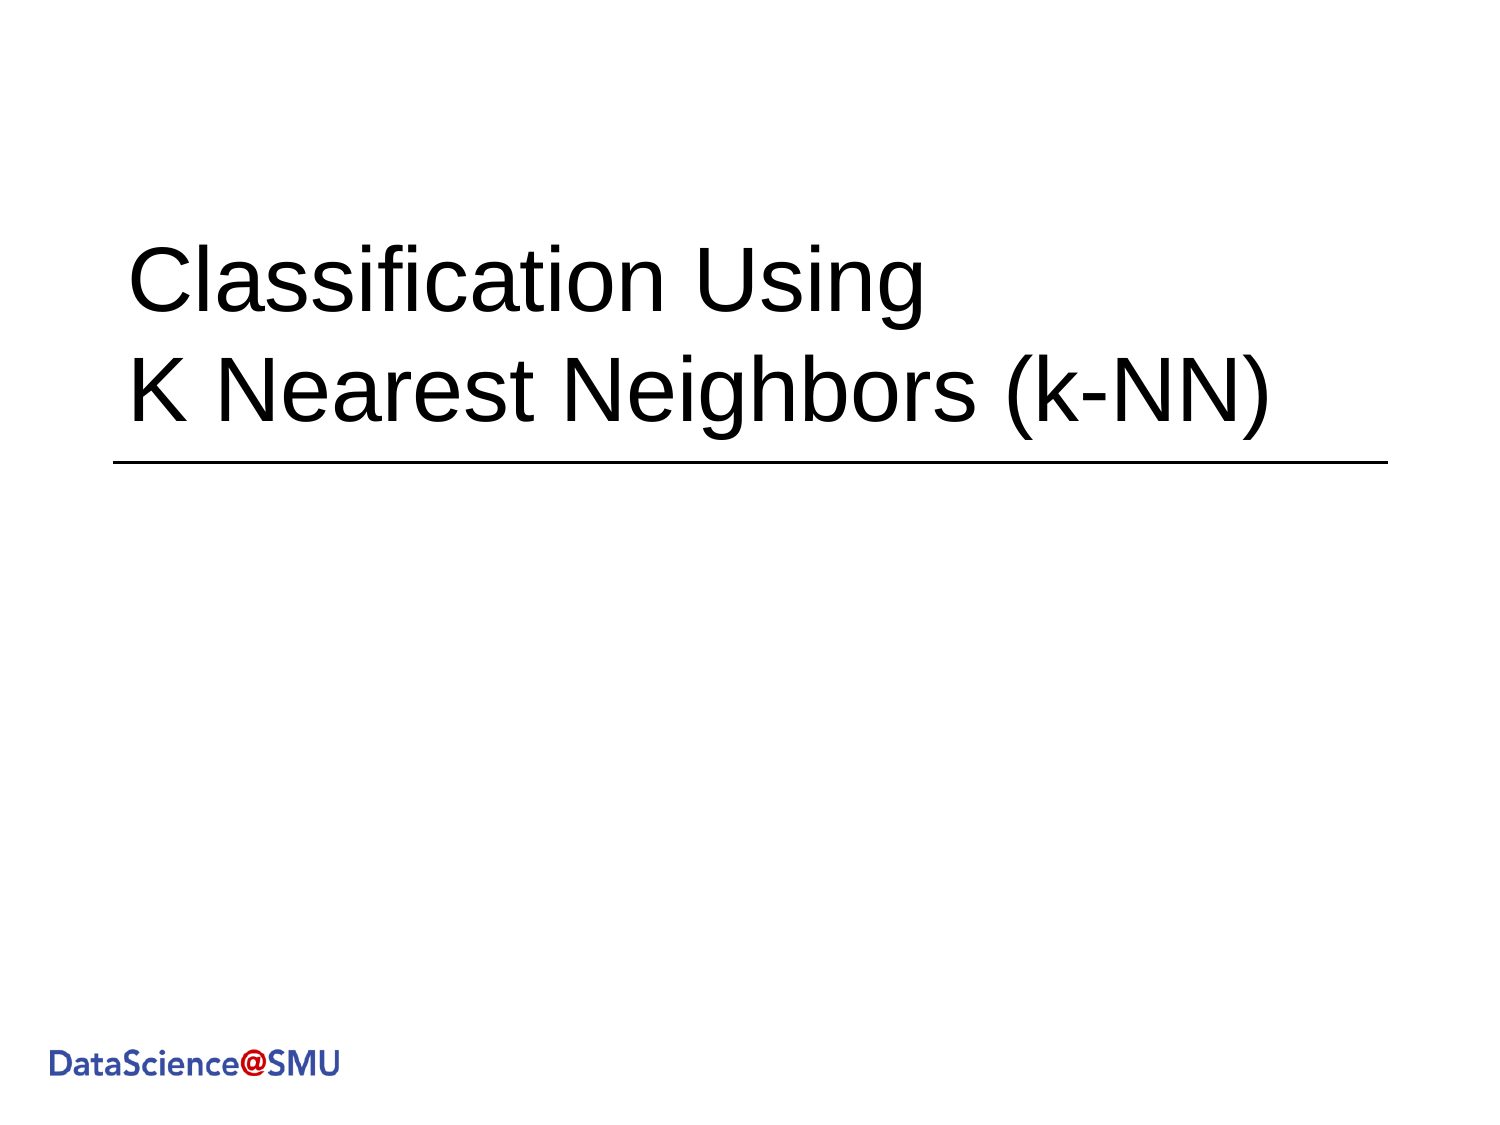

# Classification Using K Nearest Neighbors (k-NN)